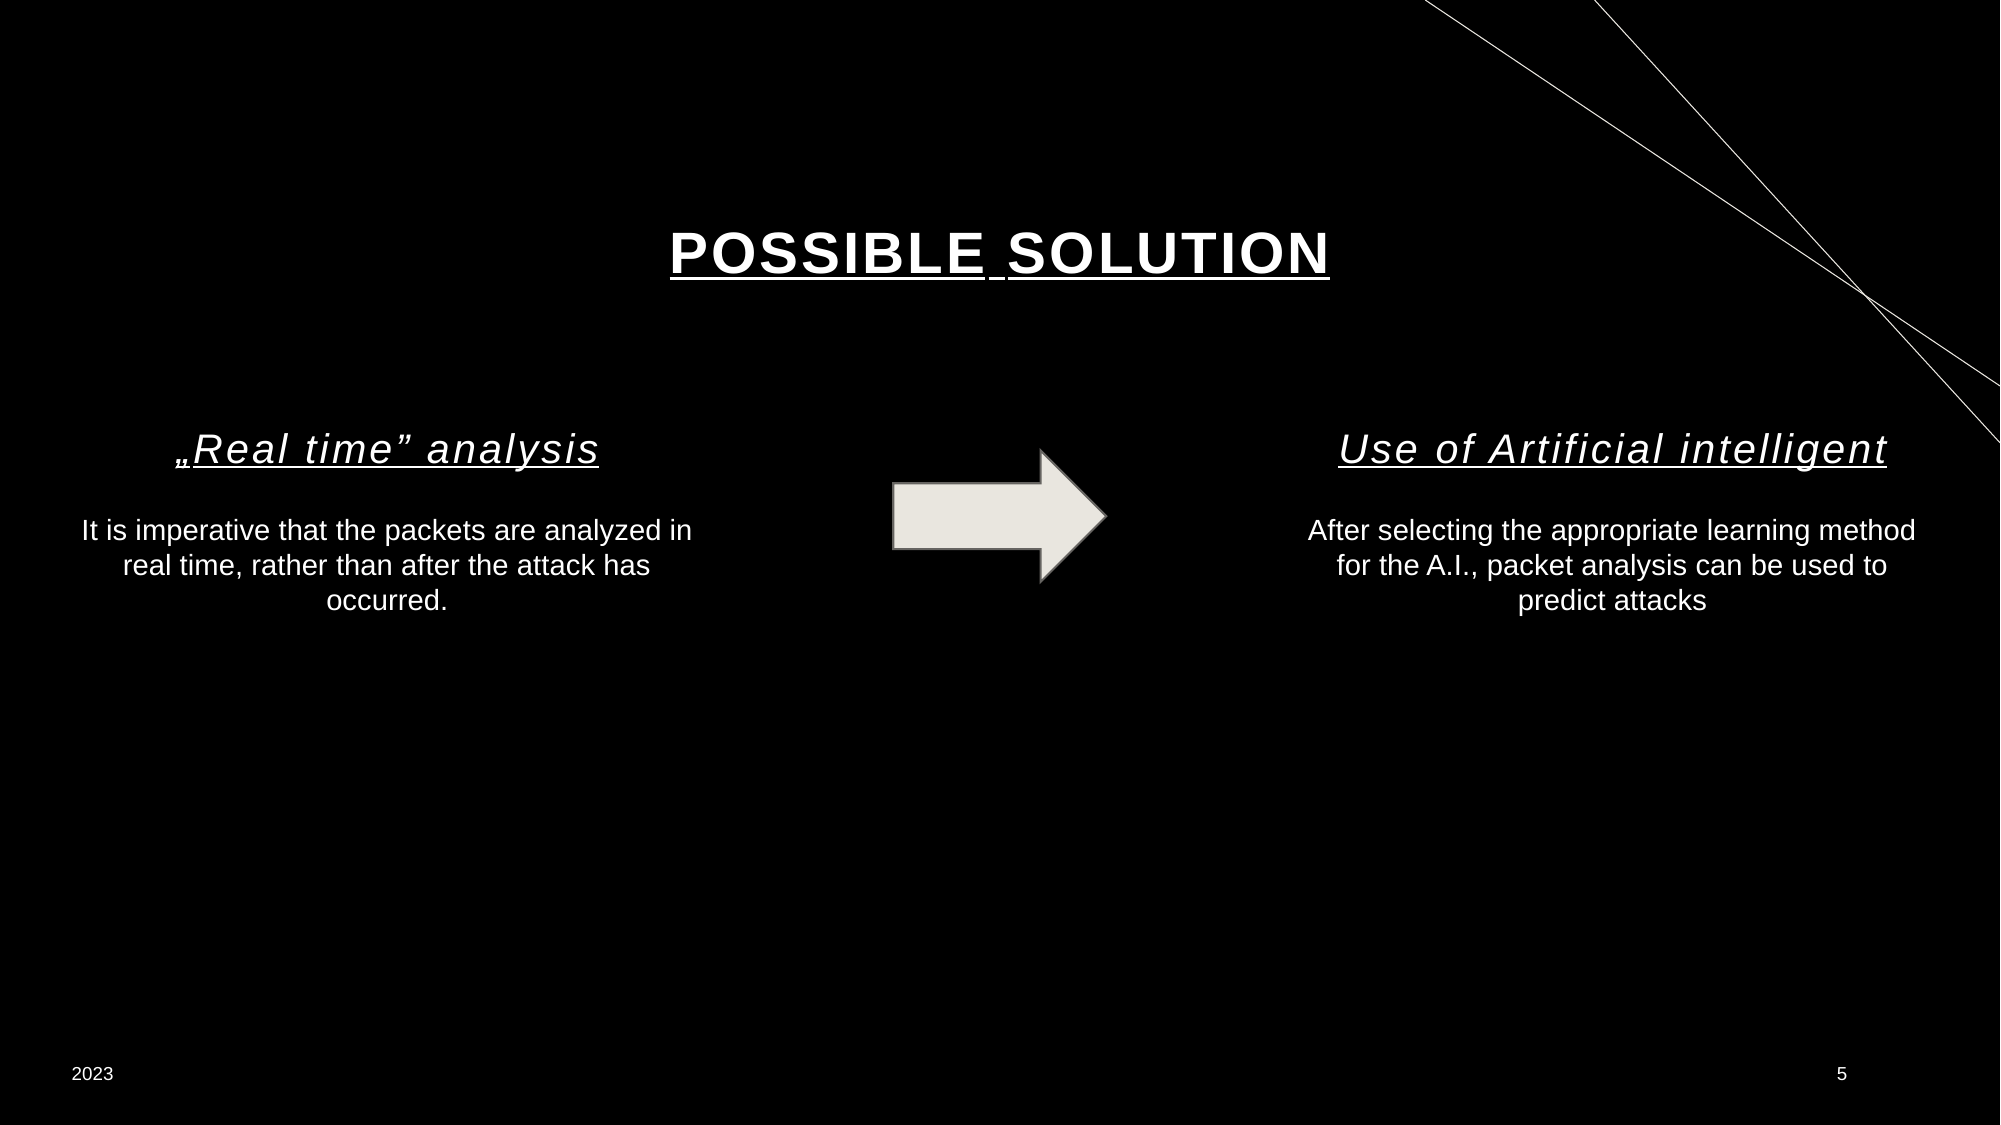

# Possible SOLUTION
„Real time” analysis
Use of Artificial intelligent

It is imperative that the packets are analyzed in real time, rather than after the attack has occurred.
After selecting the appropriate learning method for the A.I., packet analysis can be used to predict attacks
2023
5